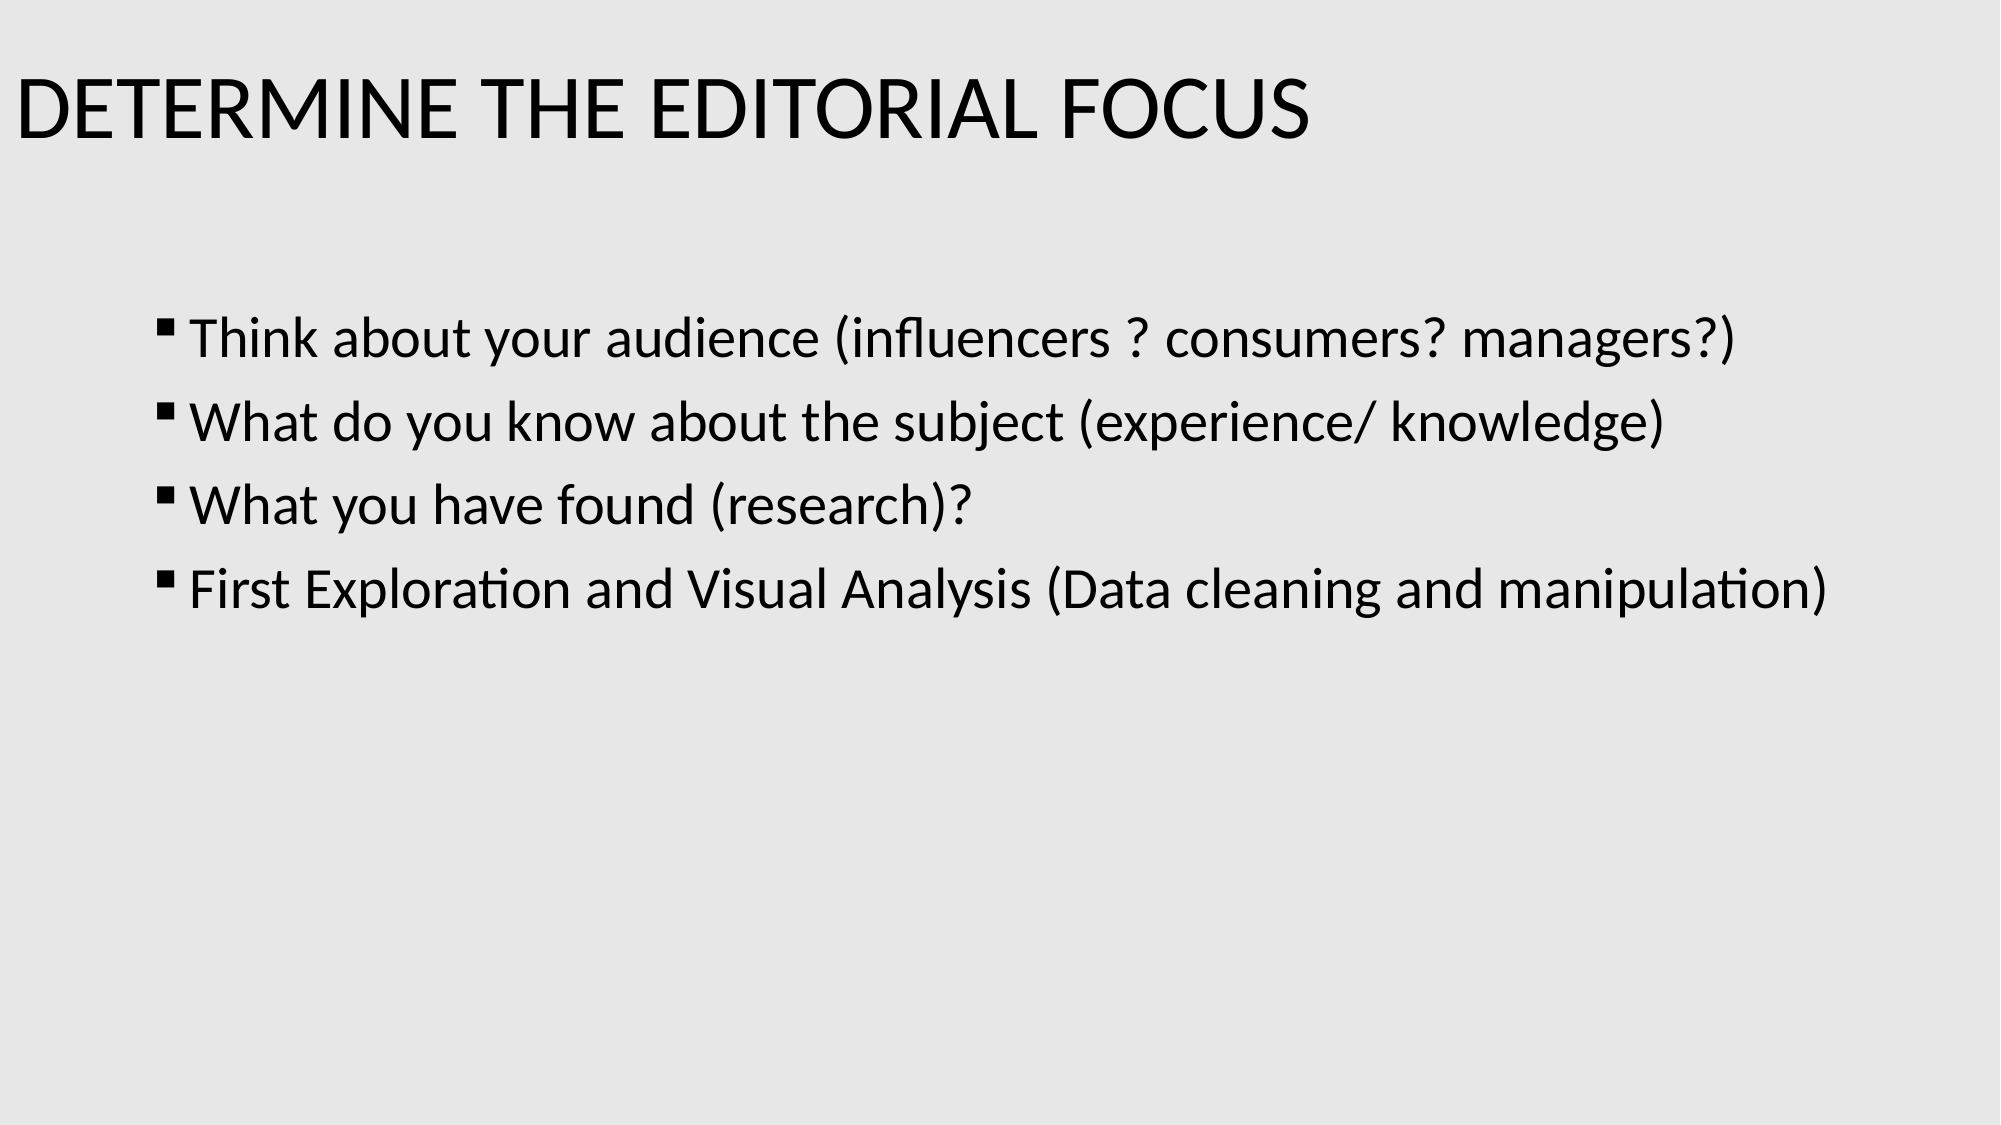

# DETERMINE THE EDITORIAL FOCUS
Think about your audience (influencers ? consumers? managers?)
What do you know about the subject (experience/ knowledge)
What you have found (research)?
First Exploration and Visual Analysis (Data cleaning and manipulation)